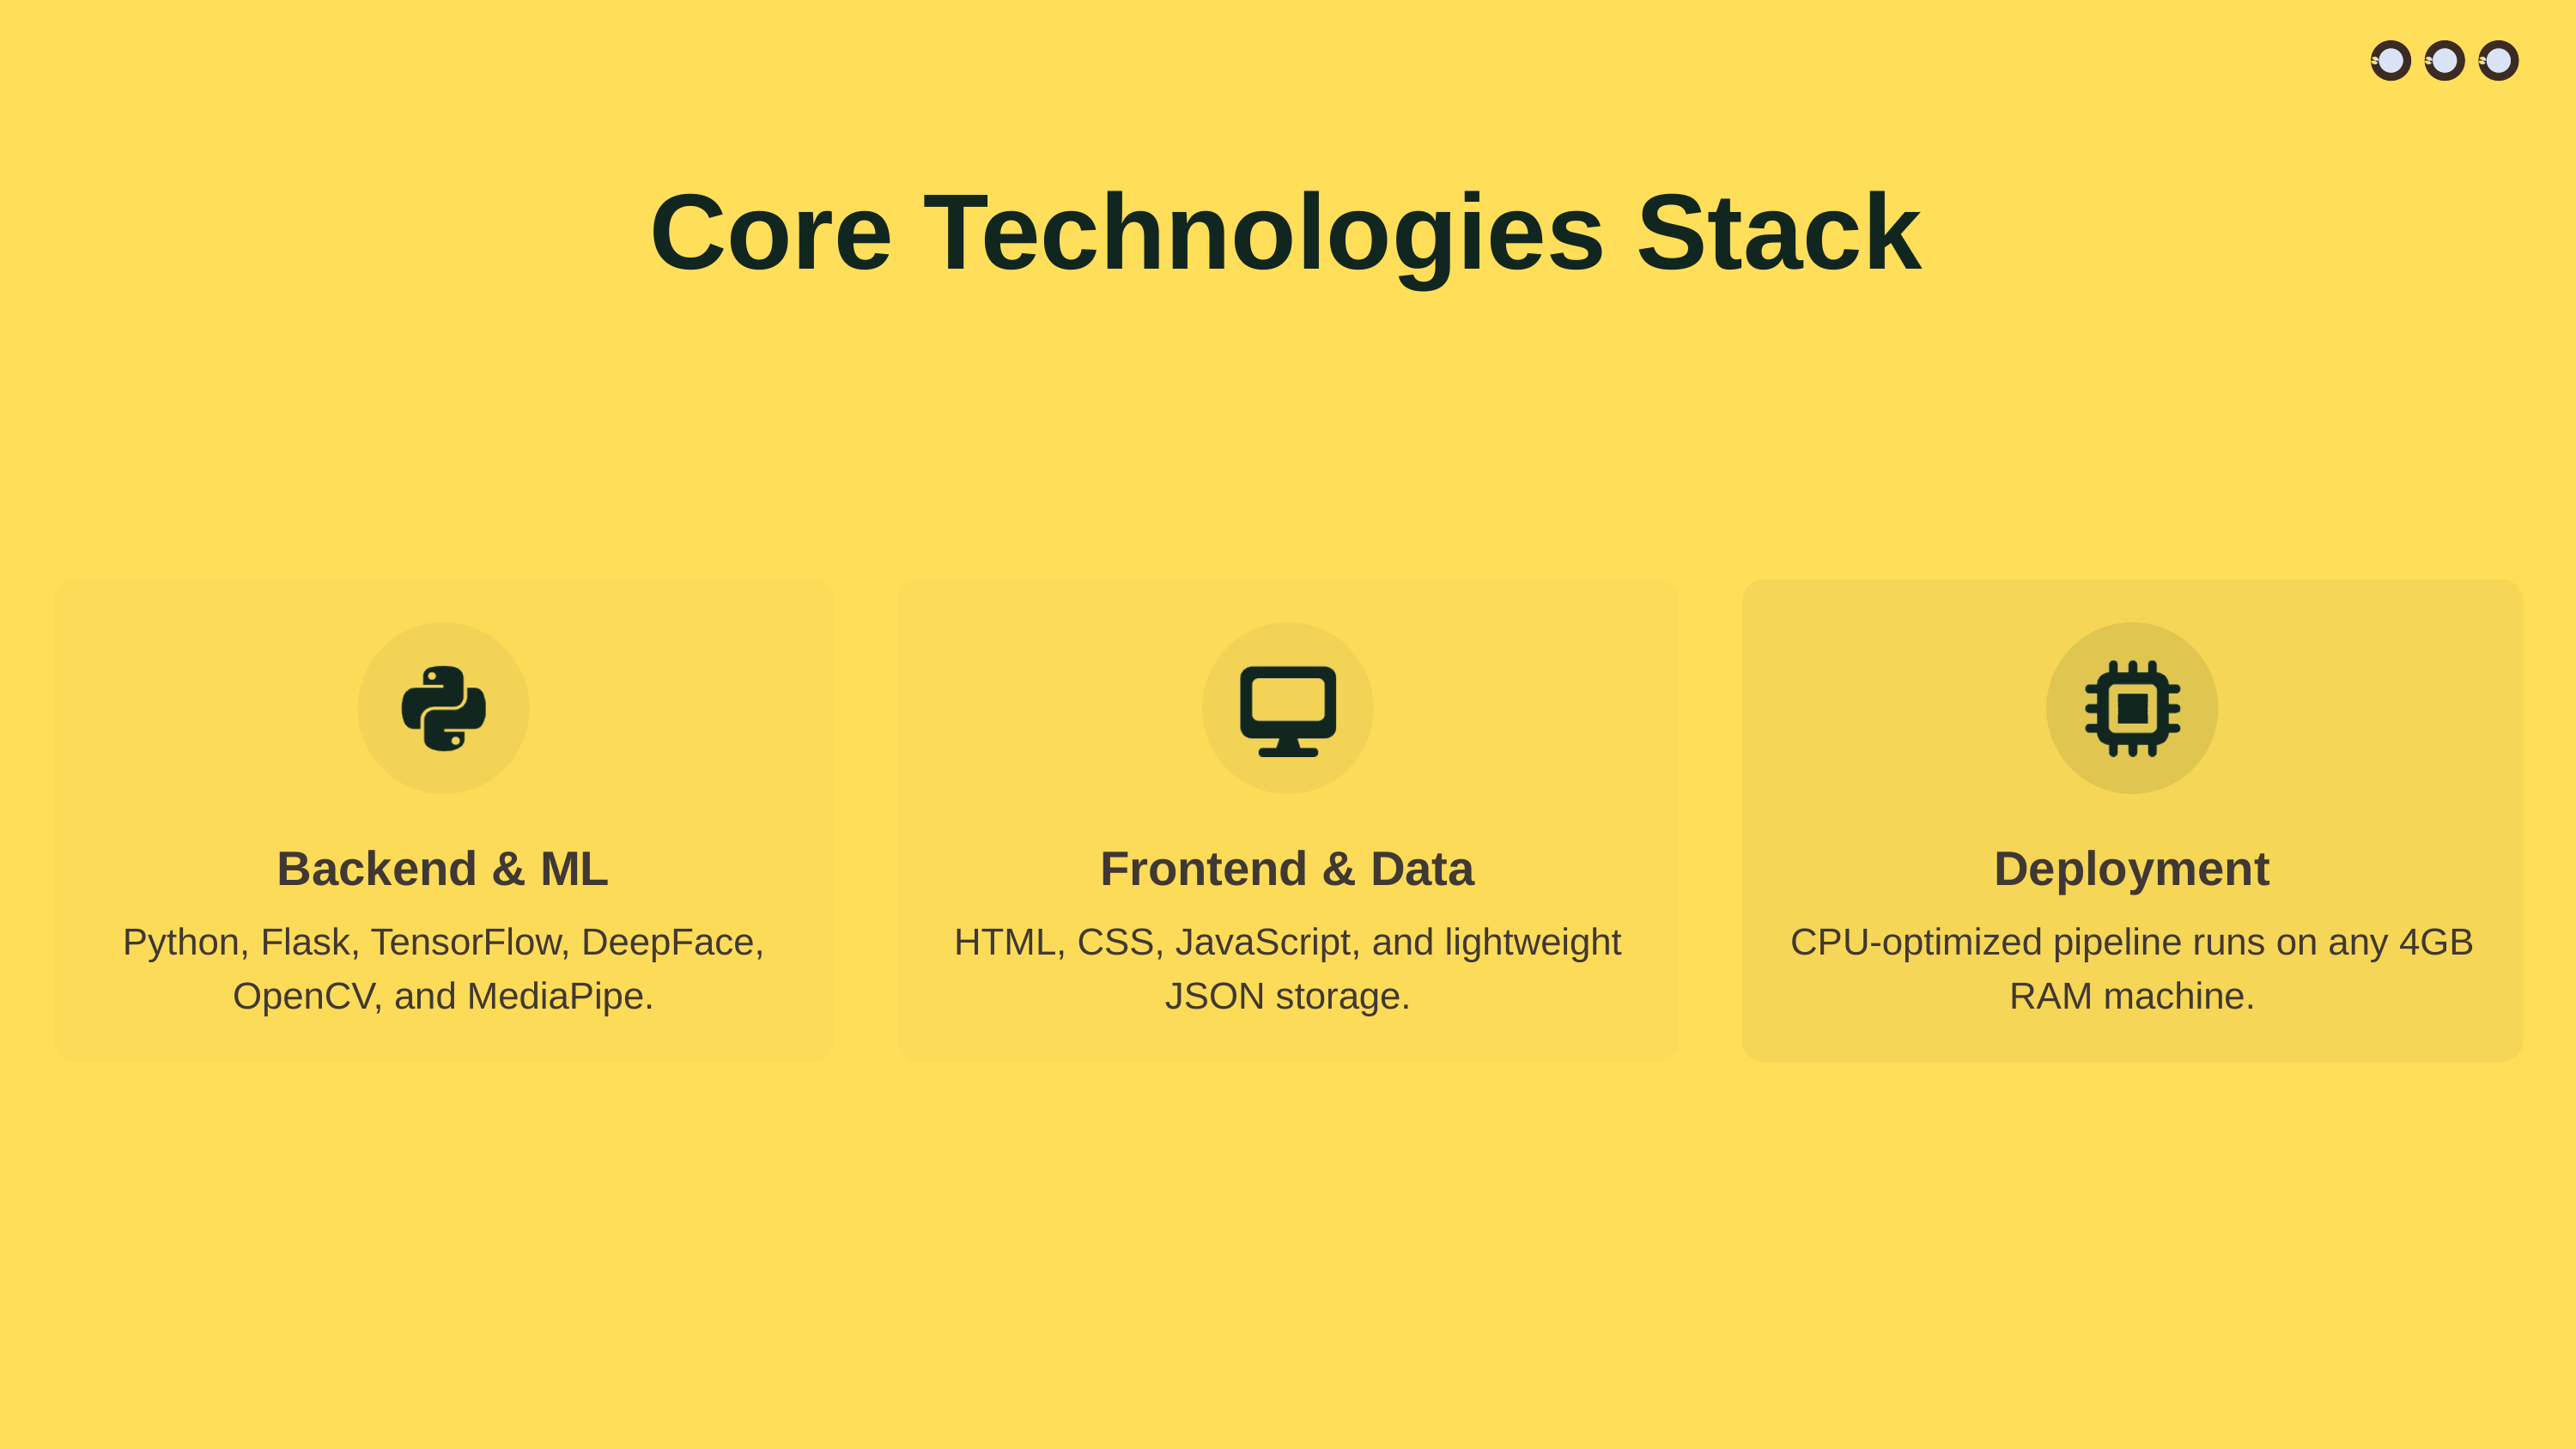

Core Technologies Stack

Backend & ML

Frontend & Data

Deployment

Python, Flask, TensorFlow, DeepFace, OpenCV, and MediaPipe.

HTML, CSS, JavaScript, and lightweight JSON storage.

CPU-optimized pipeline runs on any 4GB RAM machine.